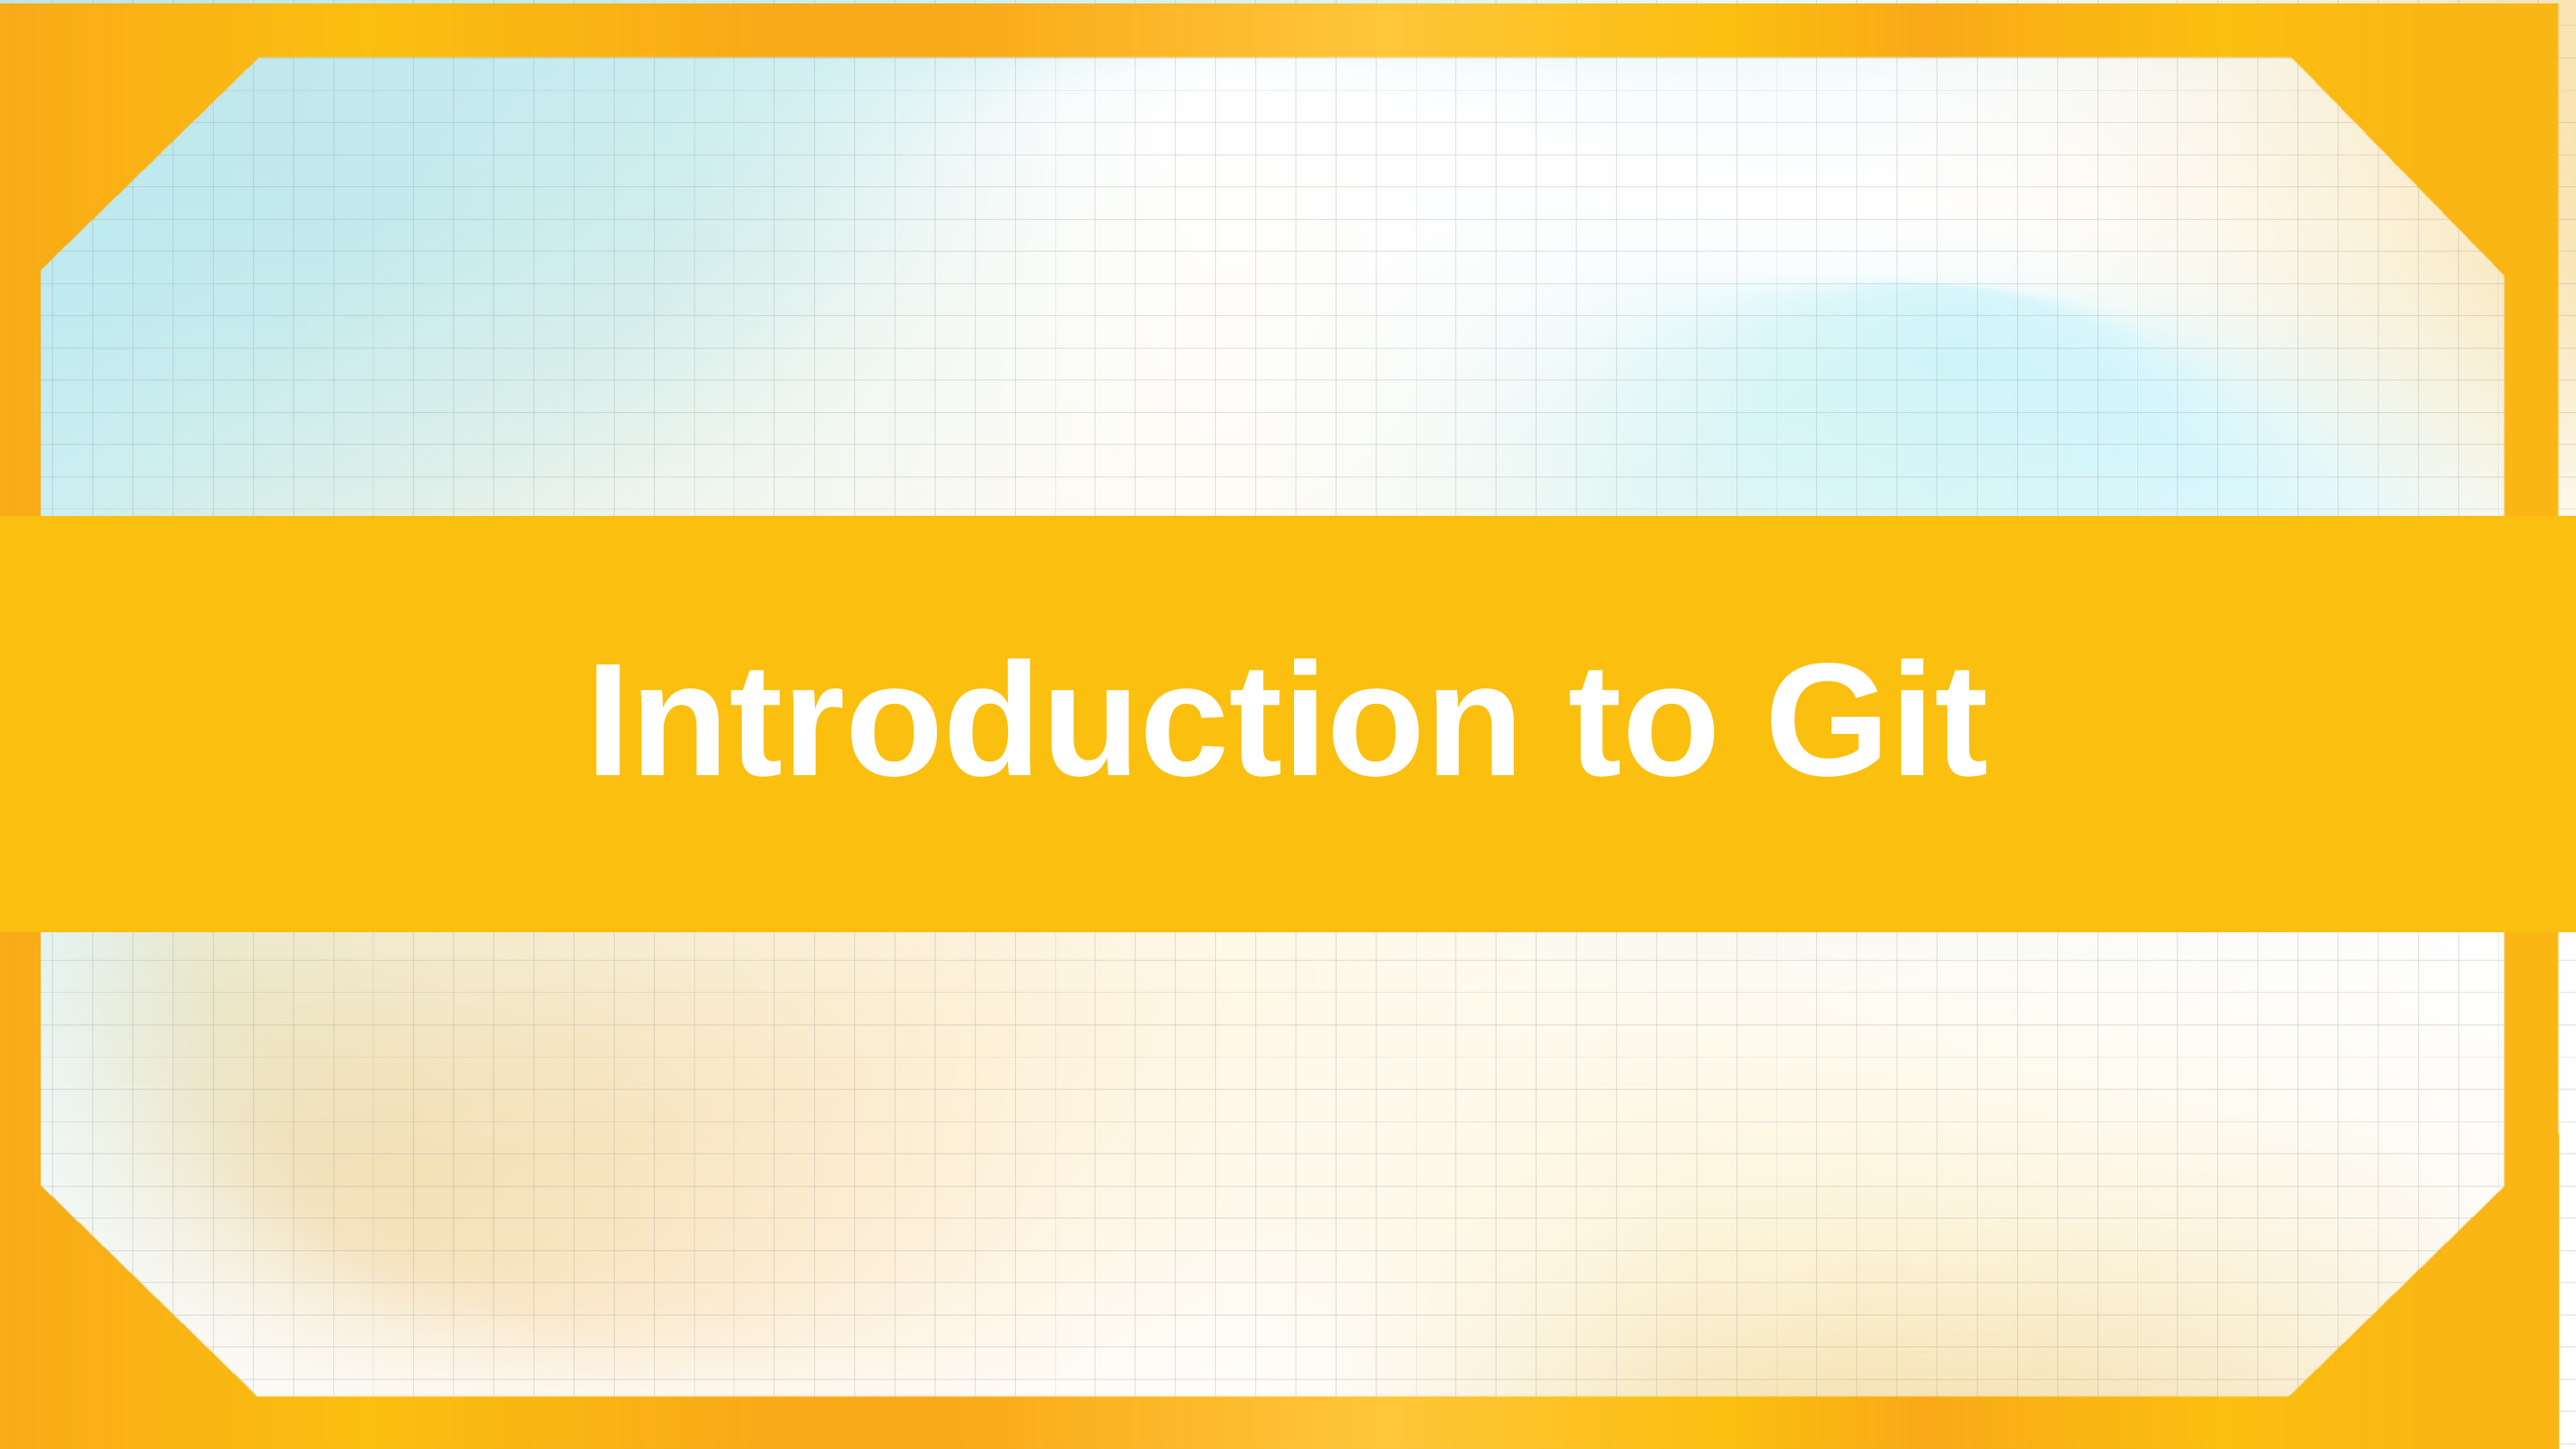

|  |
| --- |
Introduction to Git